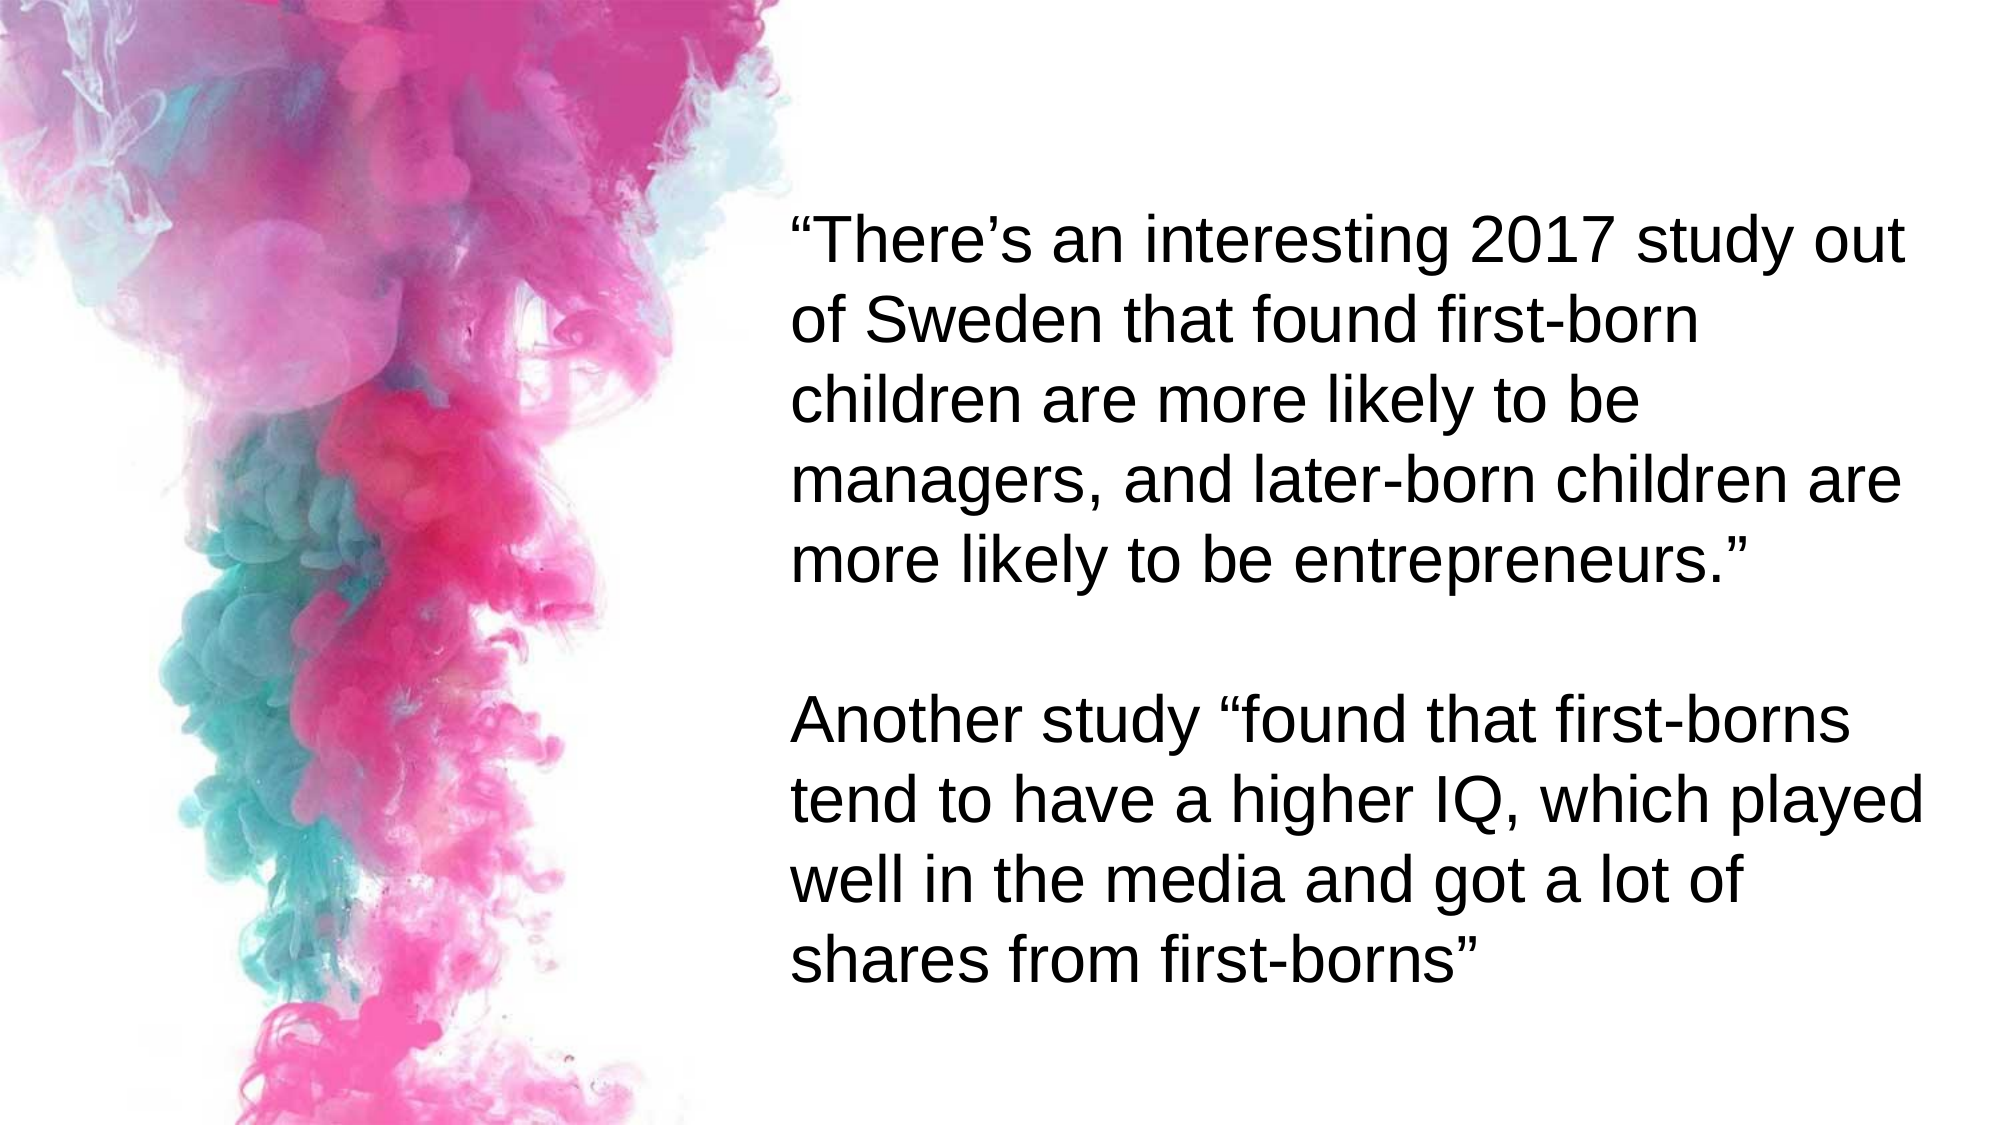

“There’s an interesting 2017 study out of Sweden that found first-born children are more likely to be managers, and later-born children are more likely to be entrepreneurs.”

Another study “found that first-borns tend to have a higher IQ, which played well in the media and got a lot of shares from first-borns”